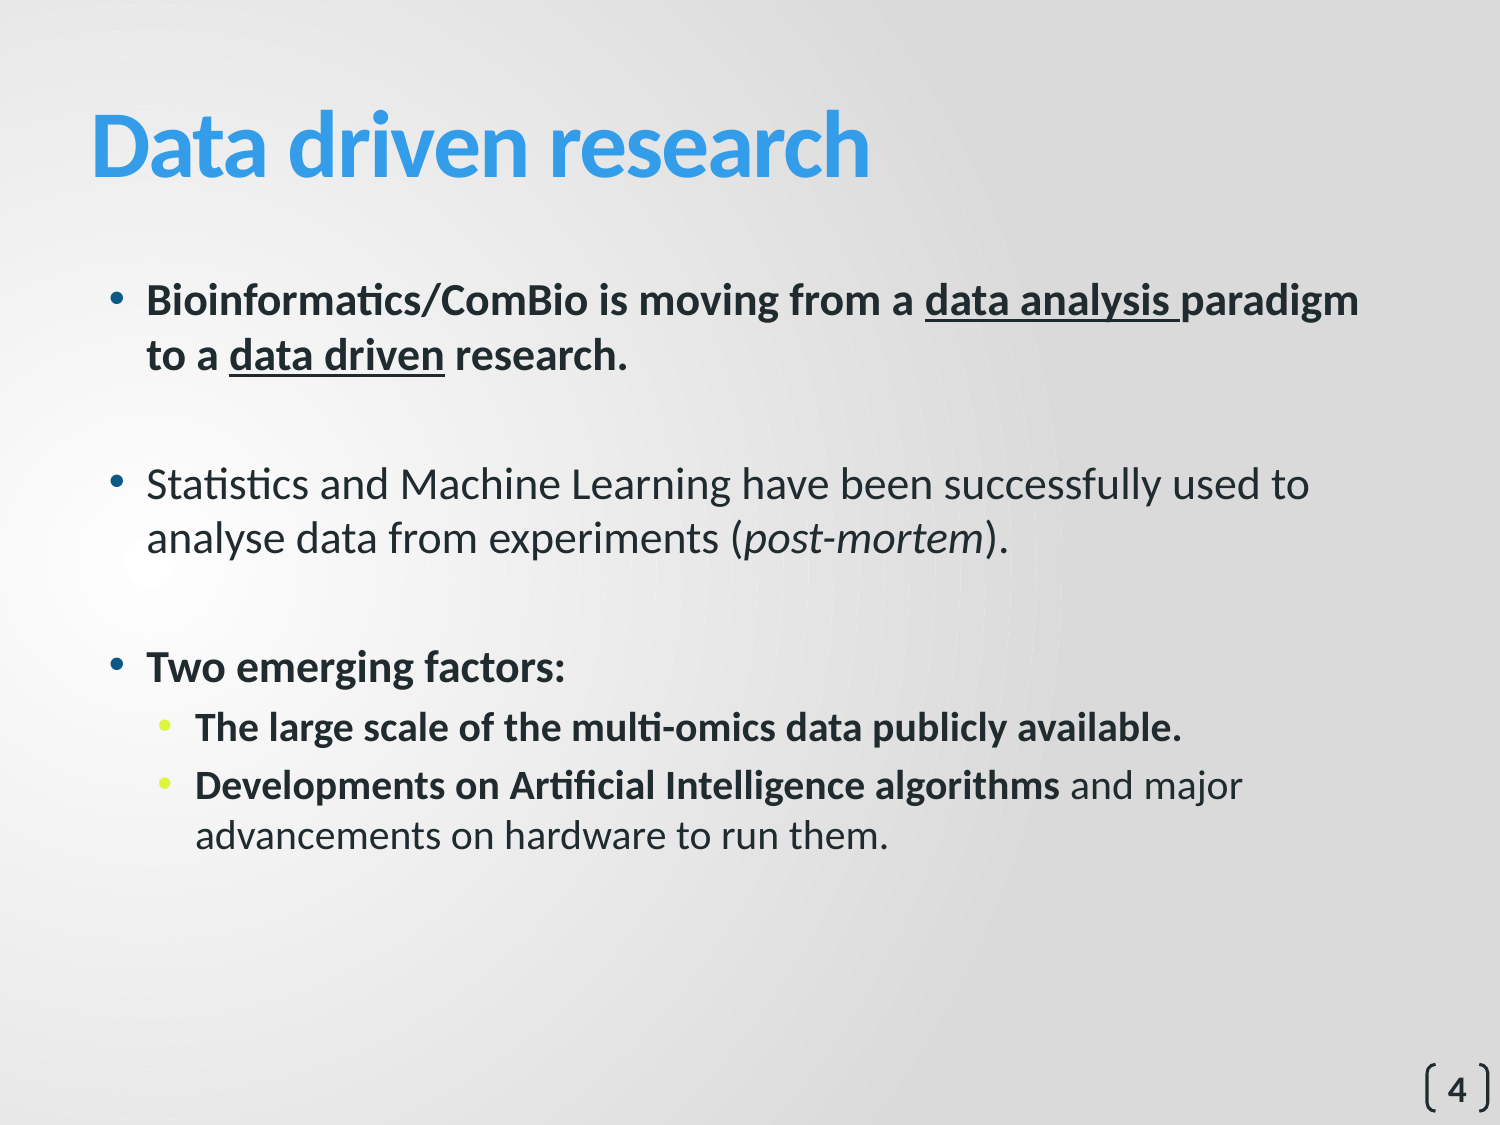

# Data driven research
Bioinformatics/ComBio is moving from a data analysis paradigm to a data driven research.

Statistics and Machine Learning have been successfully used to analyse data from experiments (post-mortem).

Two emerging factors:
The large scale of the multi-omics data publicly available.
Developments on Artificial Intelligence algorithms and major advancements on hardware to run them.
4